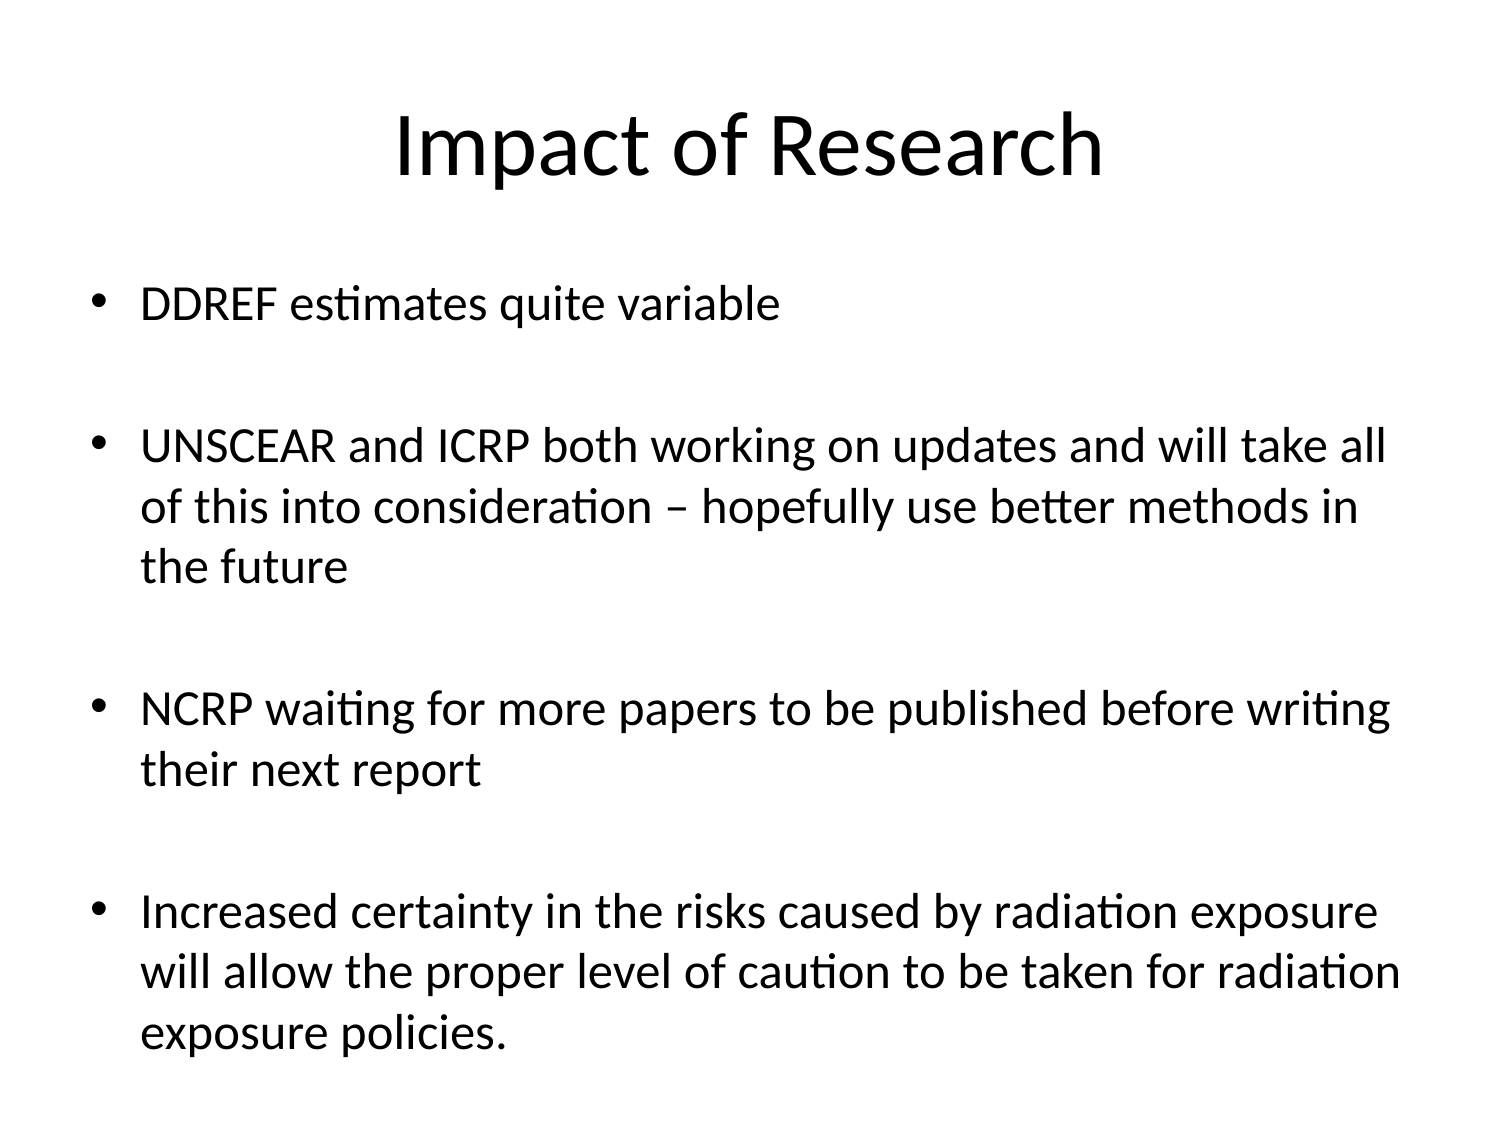

# Impact of Research
DDREF estimates quite variable

UNSCEAR and ICRP both working on updates and will take all of this into consideration – hopefully use better methods in the future

NCRP waiting for more papers to be published before writing their next report

Increased certainty in the risks caused by radiation exposure will allow the proper level of caution to be taken for radiation exposure policies.